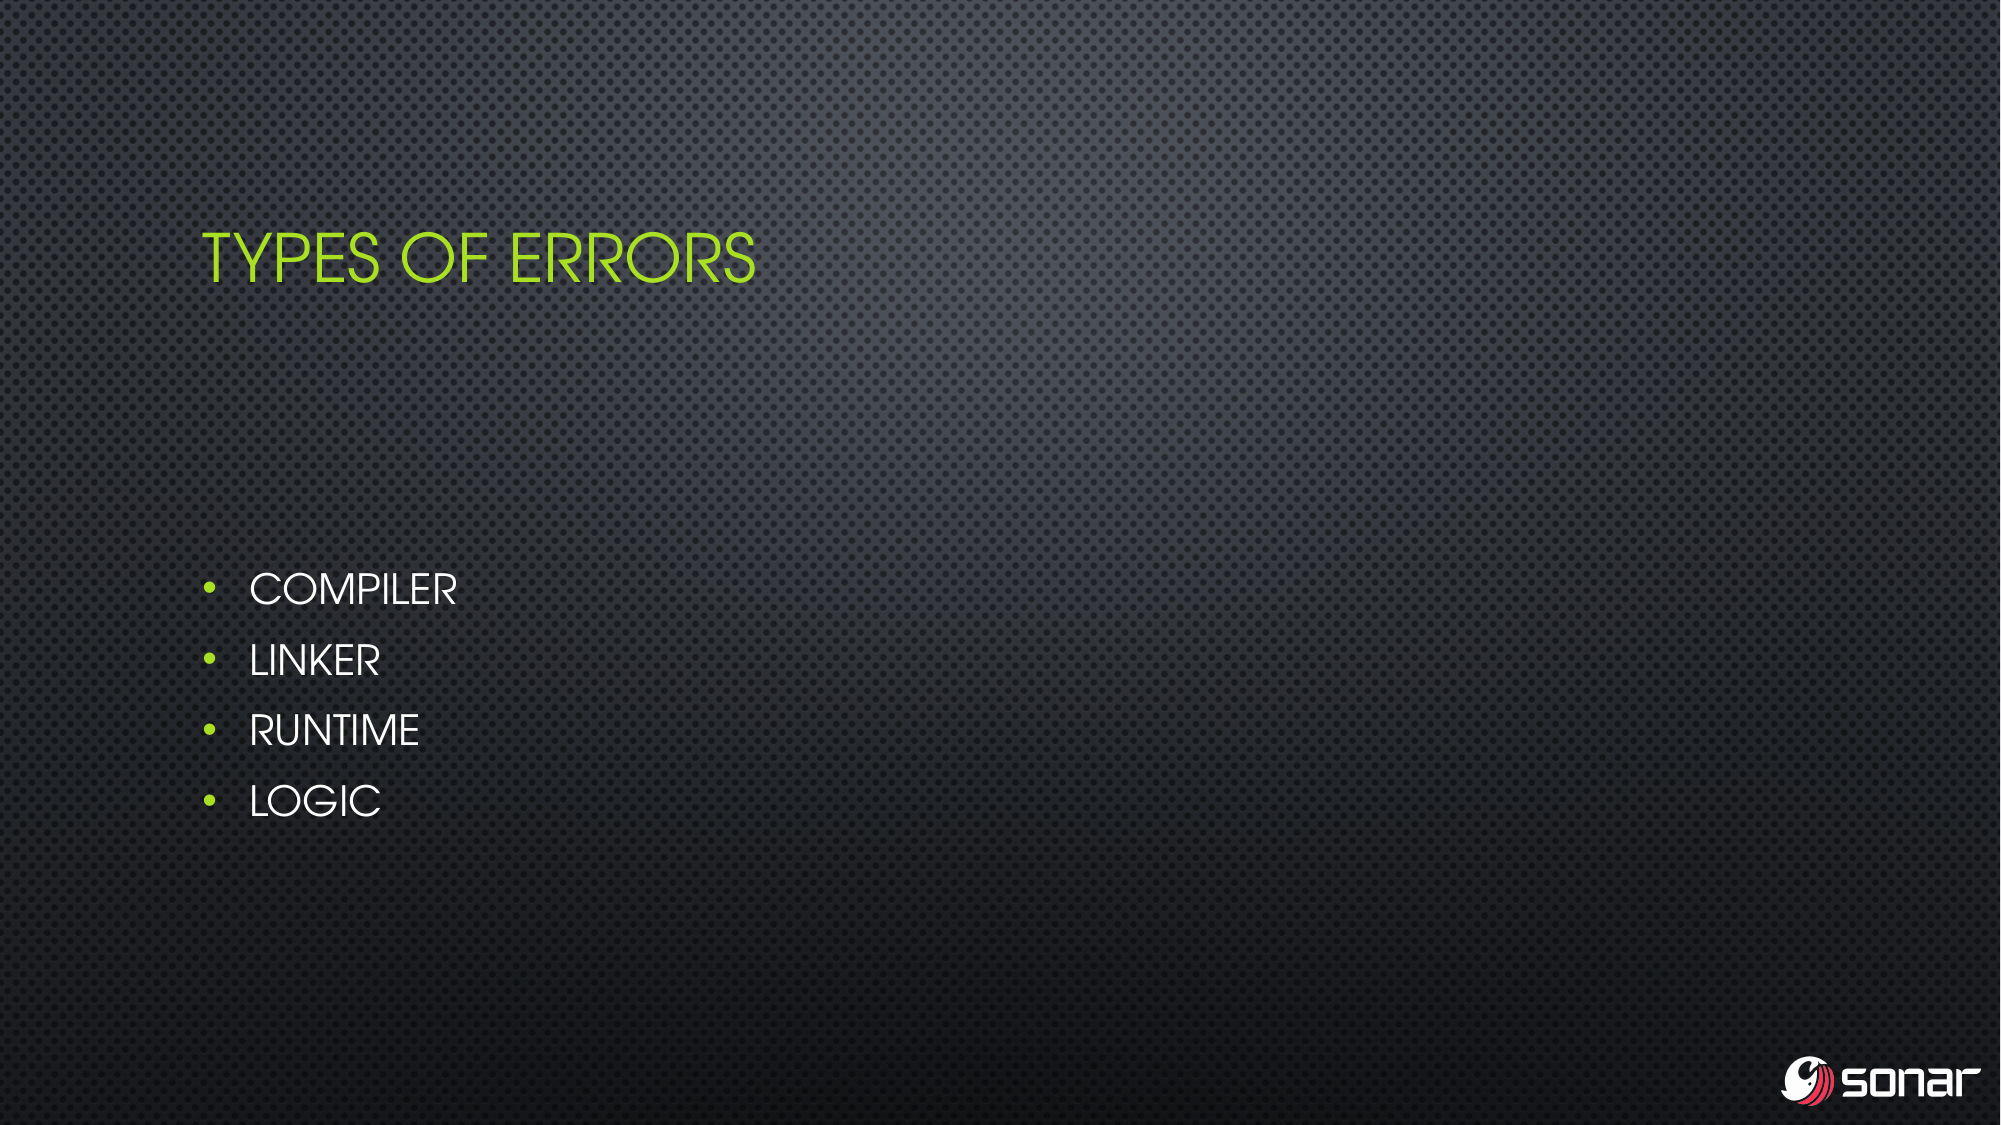

# Types of errors
Compiler
Linker
Runtime
Logic